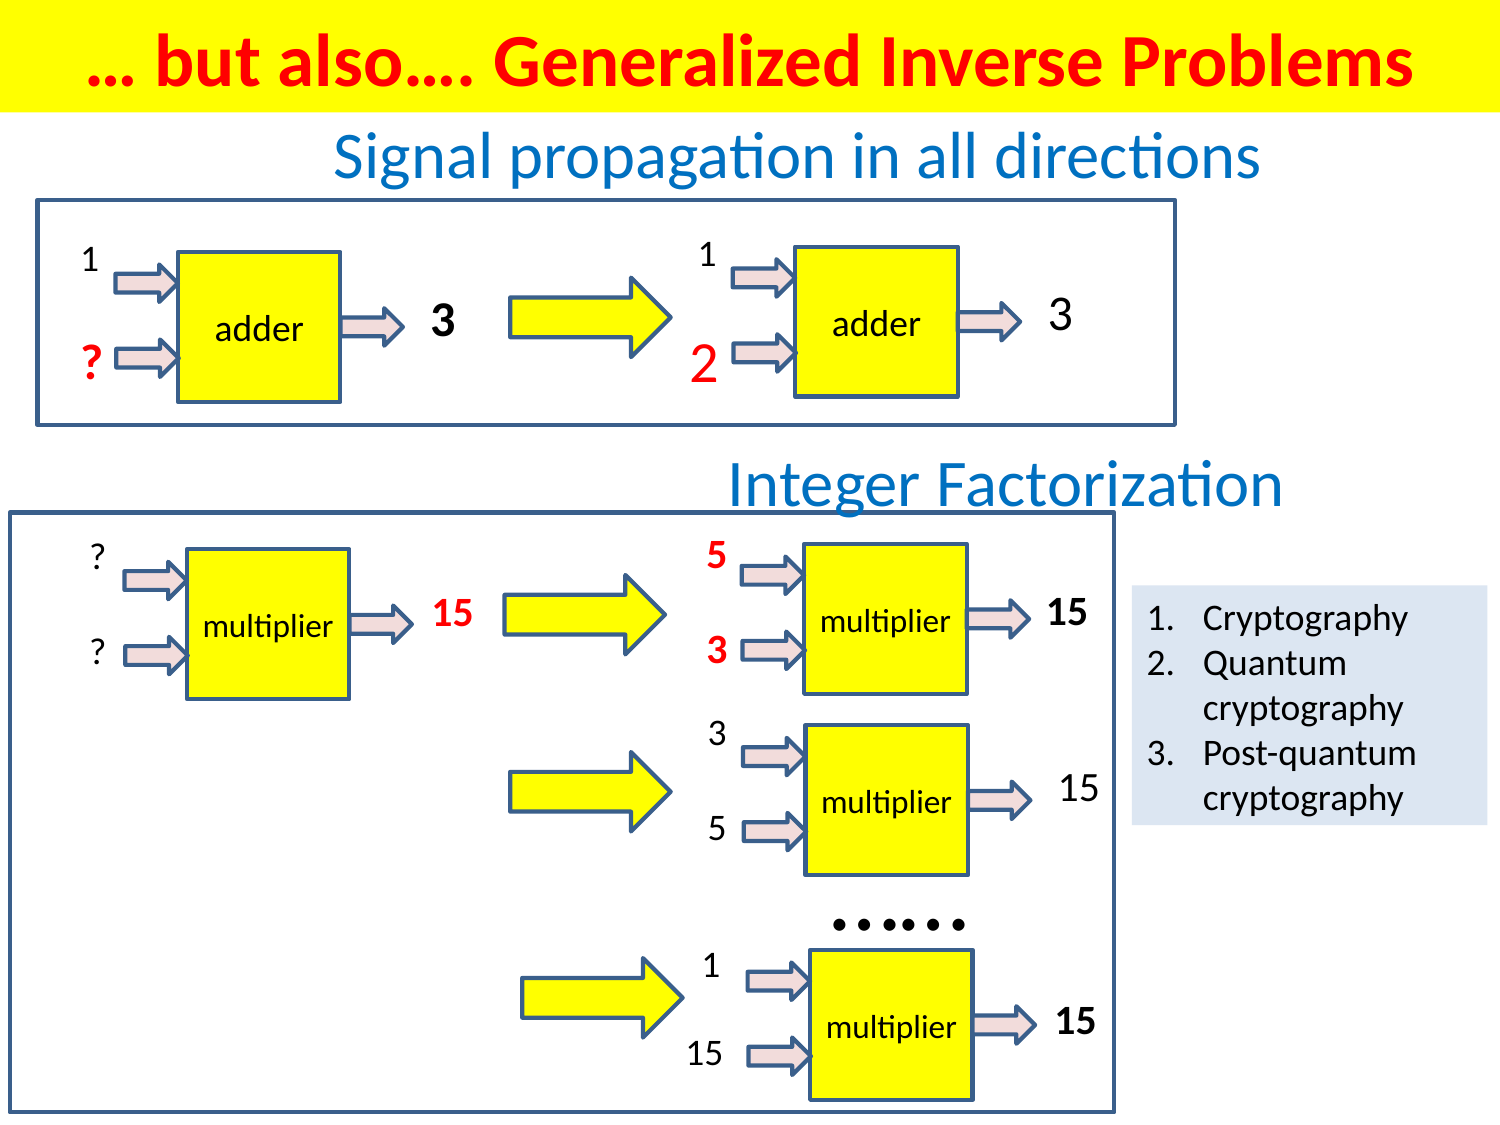

# … but also…. Generalized Inverse Problems
Signal propagation in all directions

1
1
adder
adder

3

3

2
?

Integer Factorization

5
?
multiplier
multiplier

15
15
Cryptography
Quantum cryptography
Post-quantum cryptography

3
?

3
multiplier

15

5

……
1
multiplier

15

15